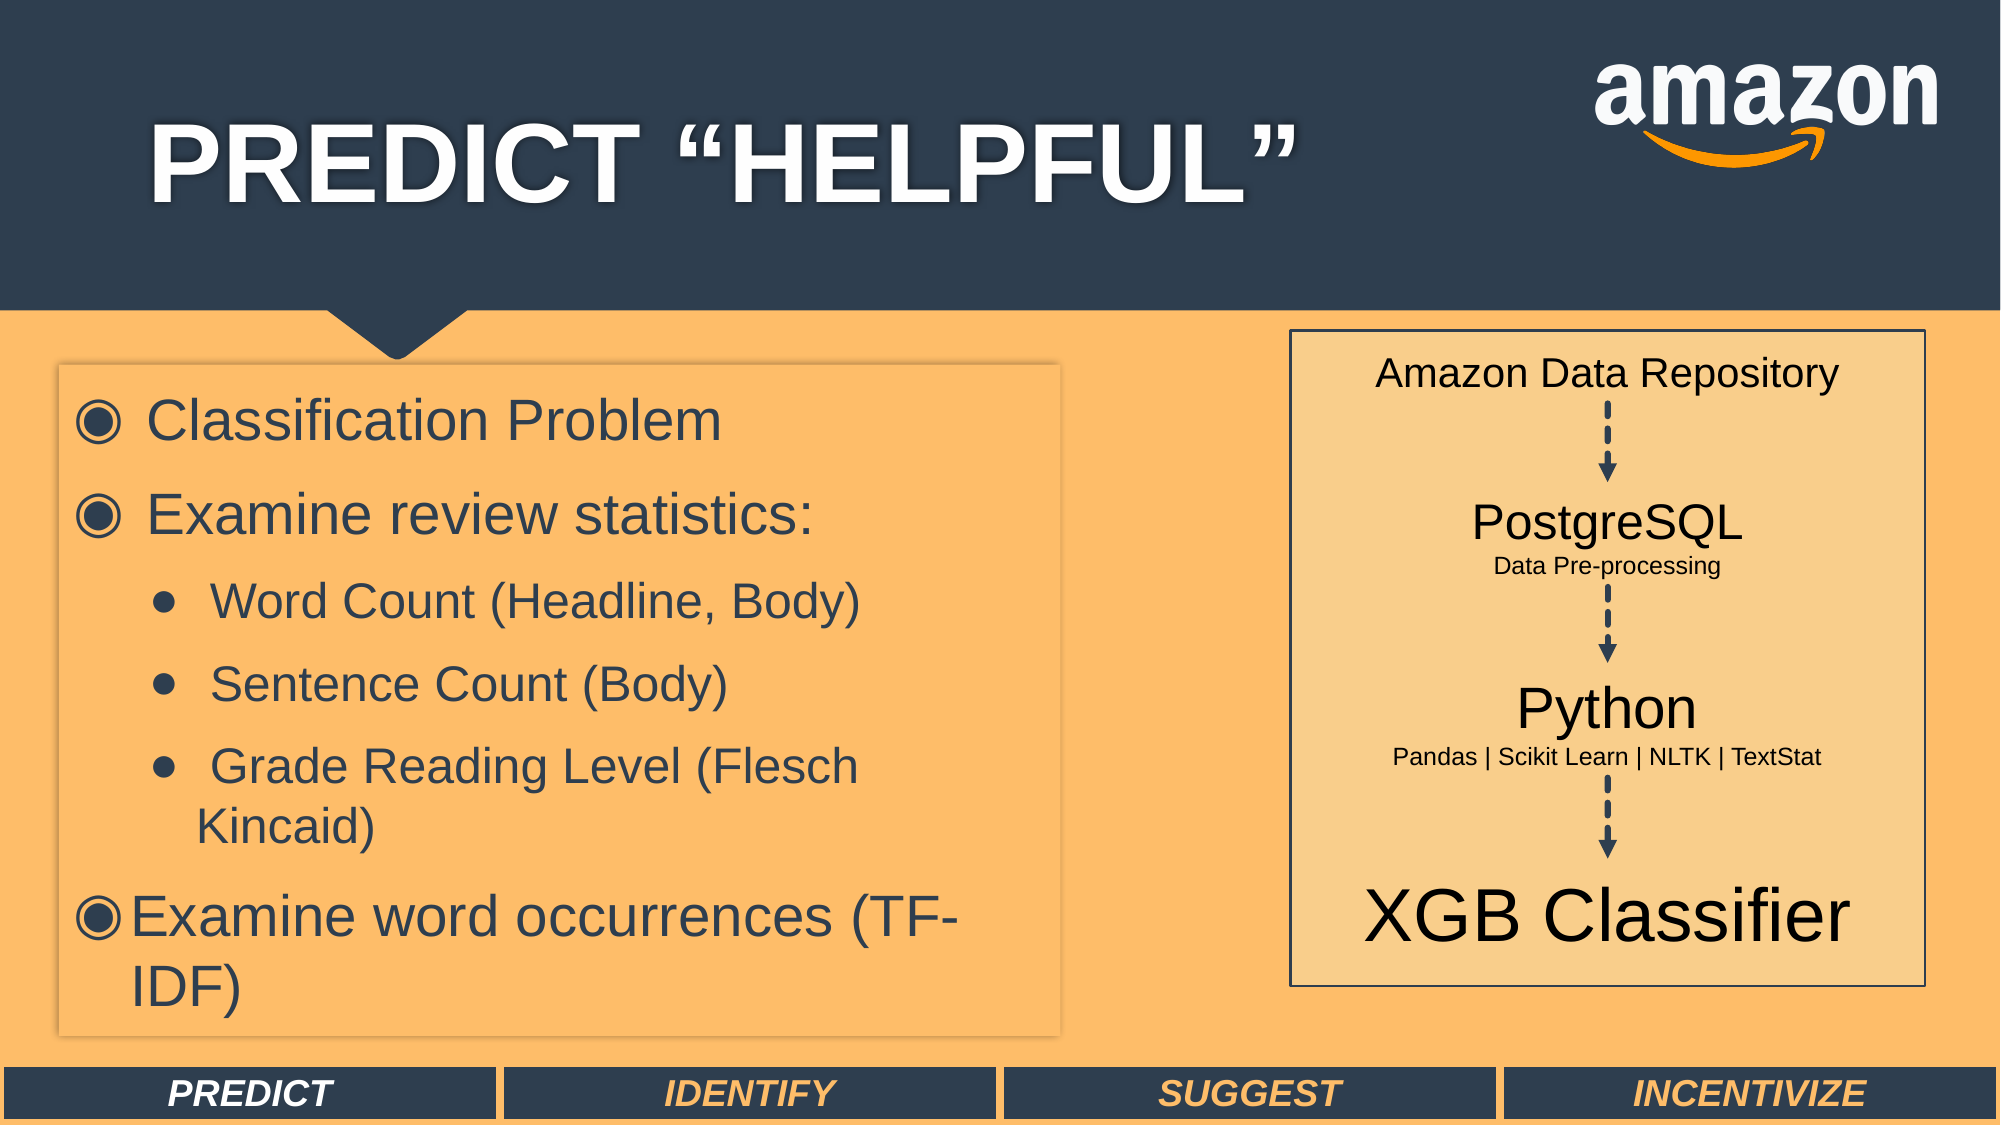

# PREDICT “HELPFUL”

Amazon Data Repository
 Classification Problem
 Examine review statistics:
 Word Count (Headline, Body)
 Sentence Count (Body)
 Grade Reading Level (Flesch Kincaid)
Examine word occurrences (TF-IDF)
PostgreSQL
Data Pre-processing
Python
Pandas | Scikit Learn | NLTK | TextStat
XGB Classifier
| PREDICT | IDENTIFY | SUGGEST | INCENTIVIZE |
| --- | --- | --- | --- |